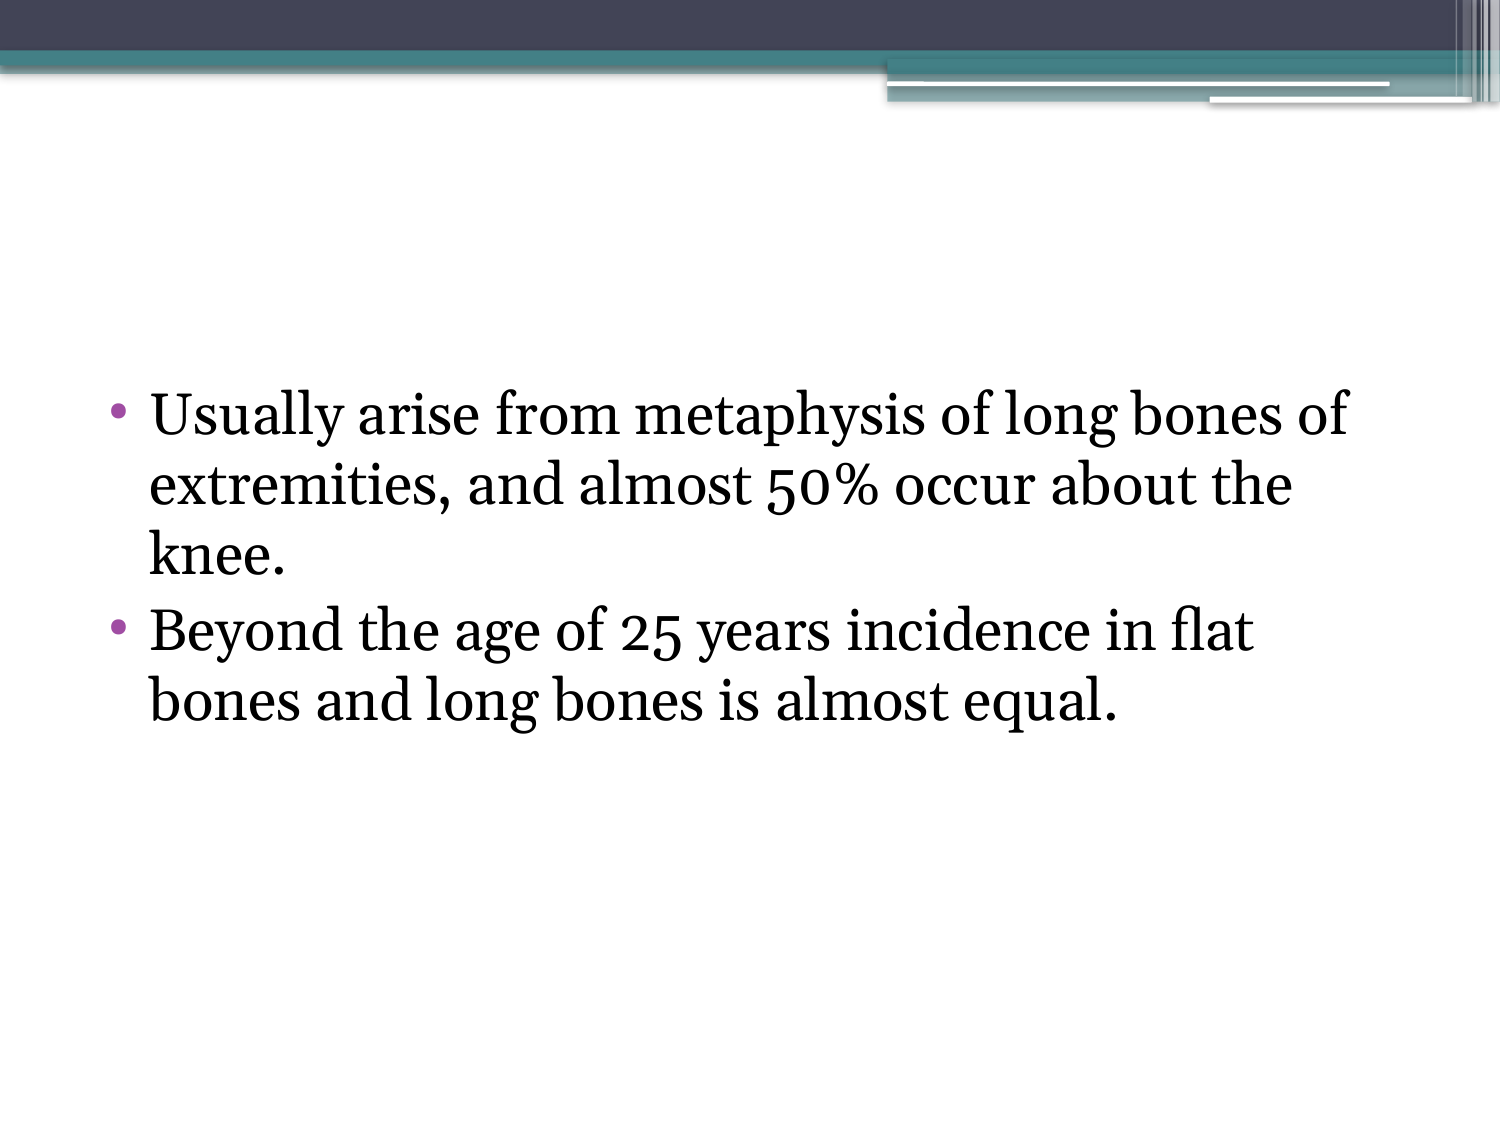

Usually arise from metaphysis of long bones of extremities, and almost 50% occur about the knee.
Beyond the age of 25 years incidence in flat bones and long bones is almost equal.